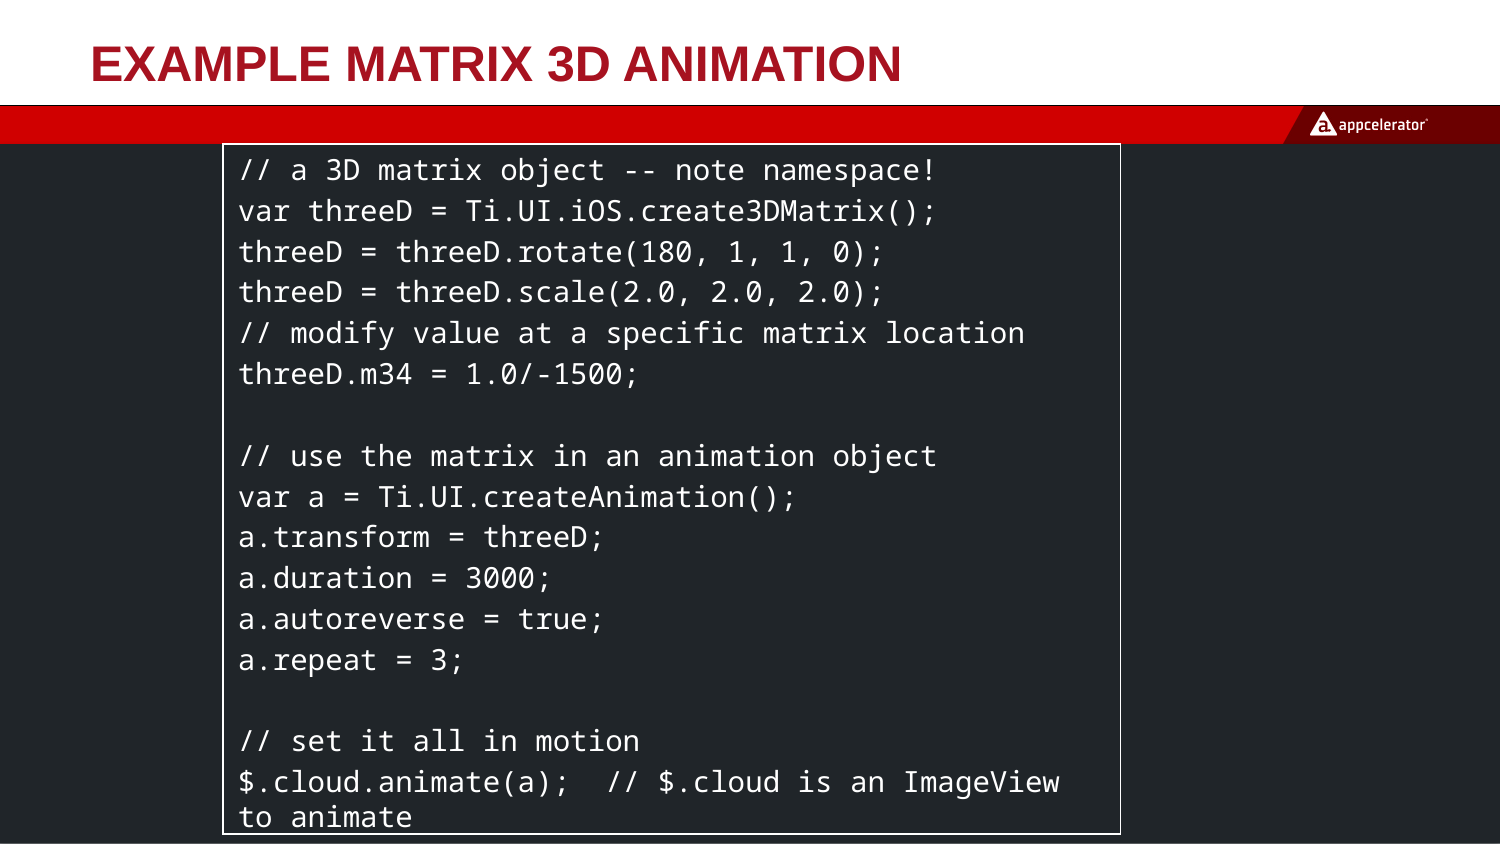

# Example Matrix 3D animation

// a 3D matrix object -- note namespace!
var threeD = Ti.UI.iOS.create3DMatrix();
threeD = threeD.rotate(180, 1, 1, 0);
threeD = threeD.scale(2.0, 2.0, 2.0);
// modify value at a specific matrix location
threeD.m34 = 1.0/-1500;

// use the matrix in an animation object
var a = Ti.UI.createAnimation();
a.transform = threeD;
a.duration = 3000;
a.autoreverse = true;
a.repeat = 3;

// set it all in motion
$.cloud.animate(a);  // $.cloud is an ImageView to animate